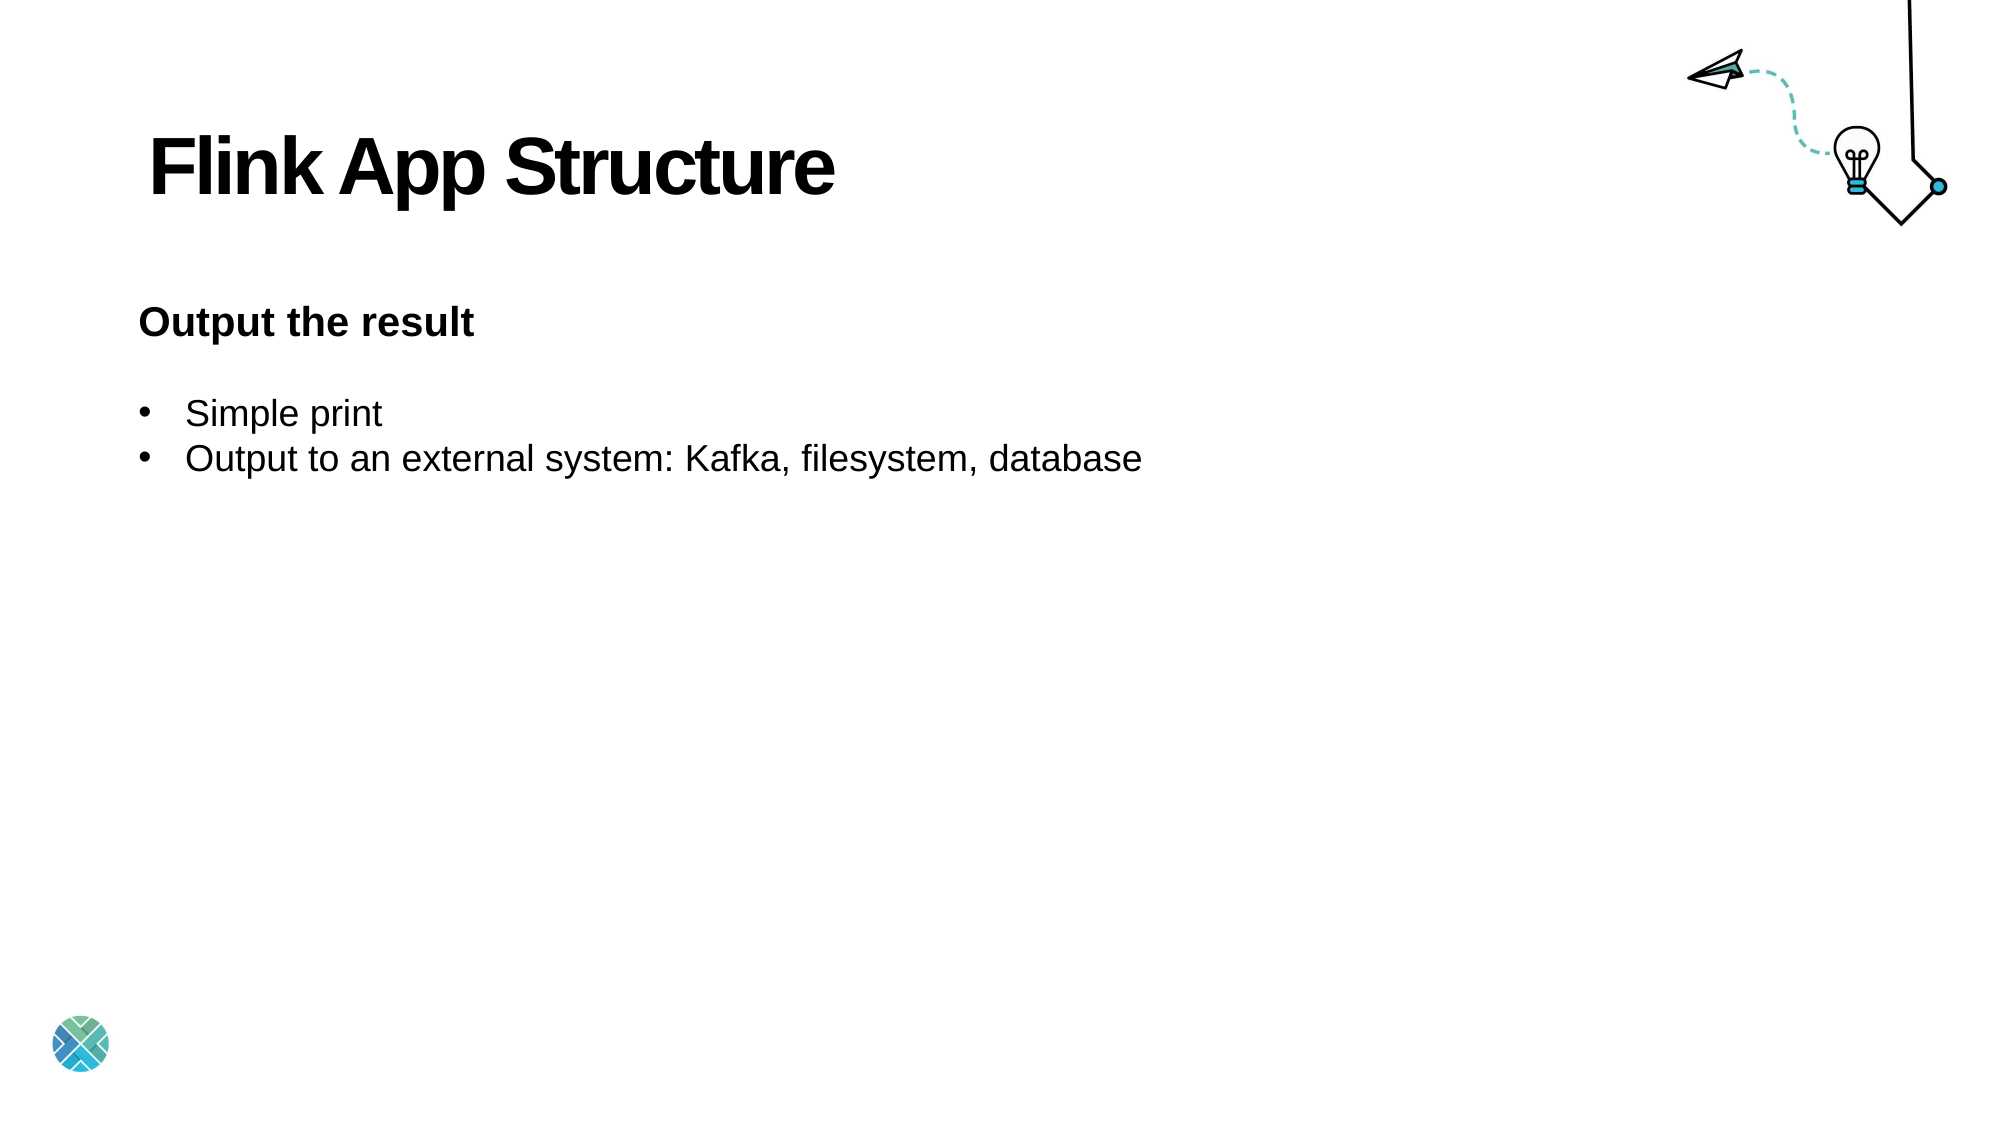

# Flink App Structure
Output the result

Simple print
Output to an external system: Kafka, filesystem, database